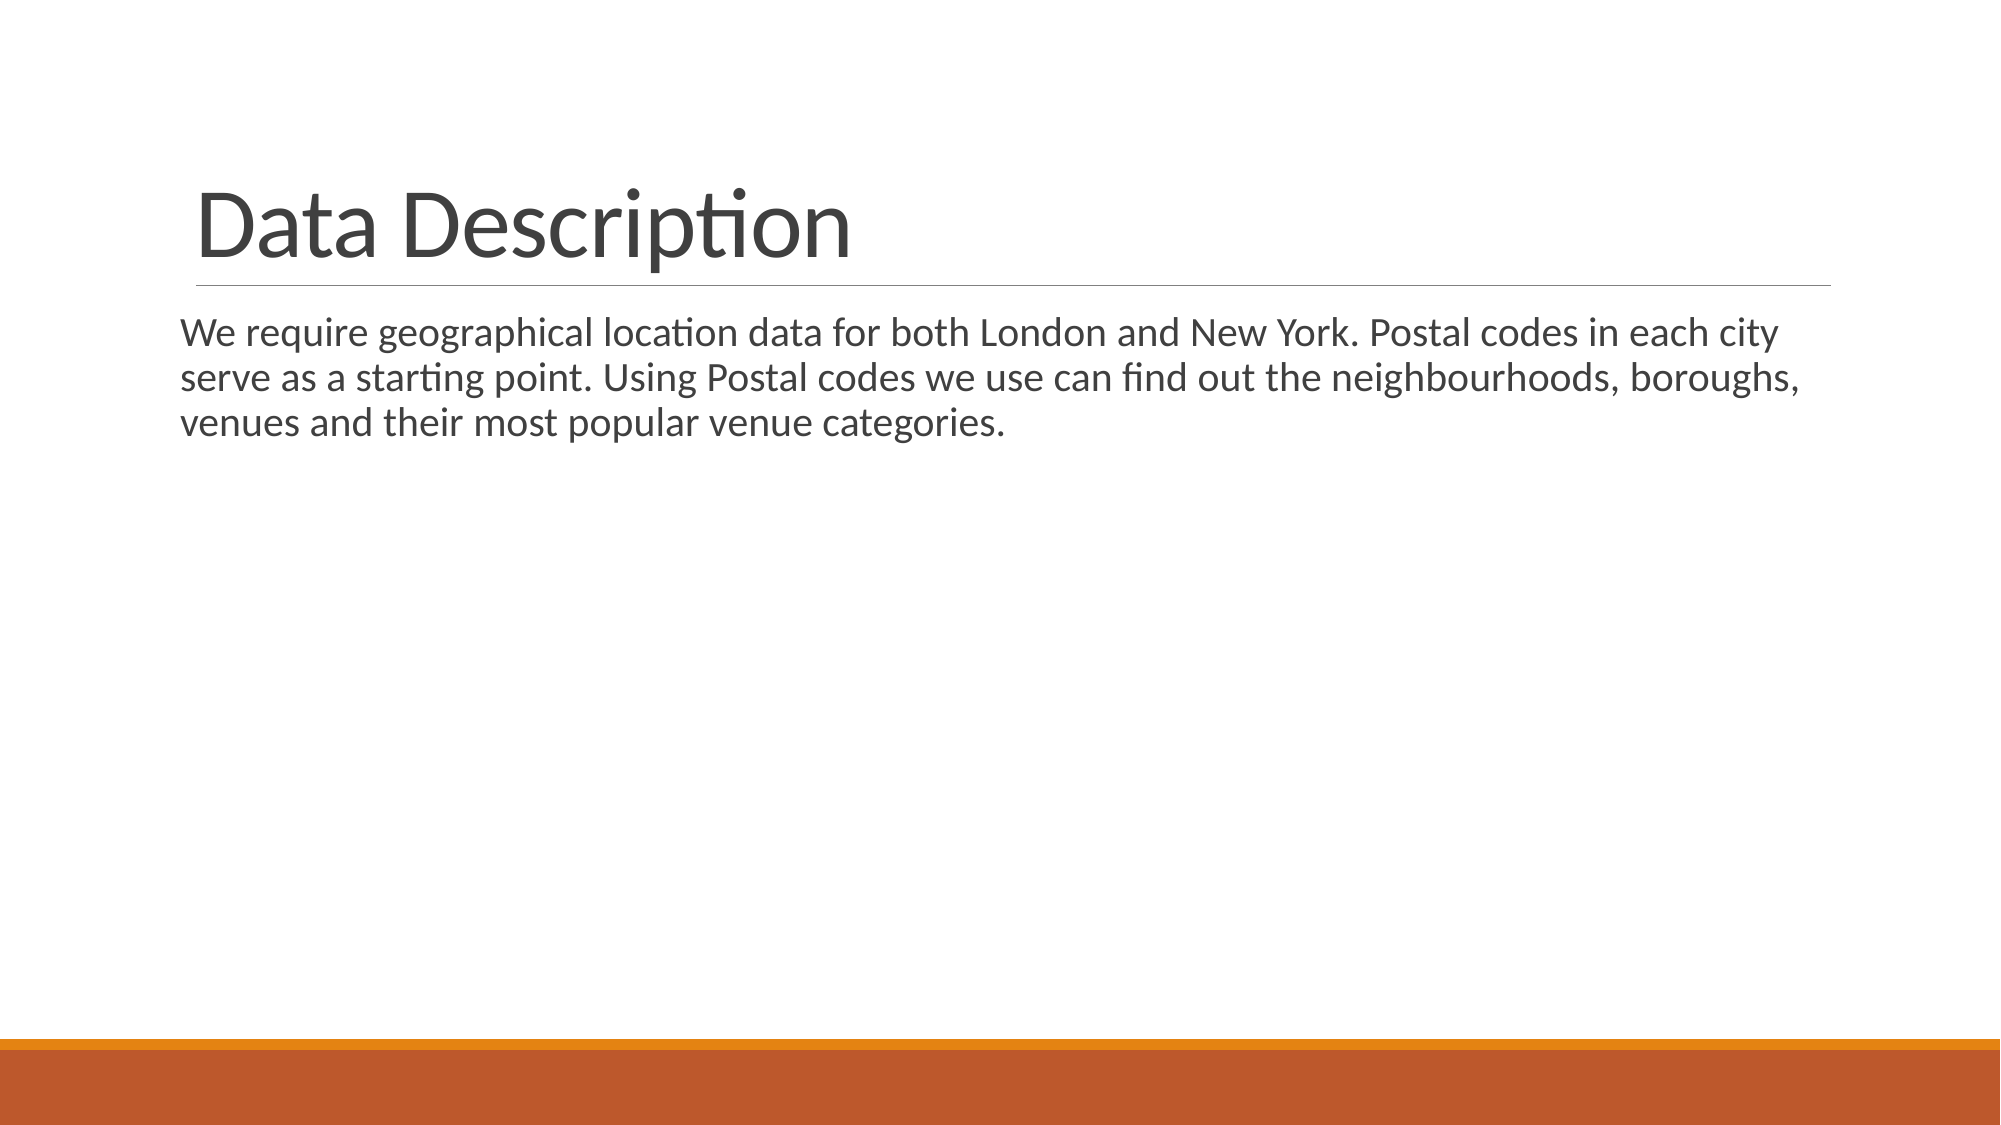

# Data Description
We require geographical location data for both London and New York. Postal codes in each city serve as a starting point. Using Postal codes we use can find out the neighbourhoods, boroughs, venues and their most popular venue categories.